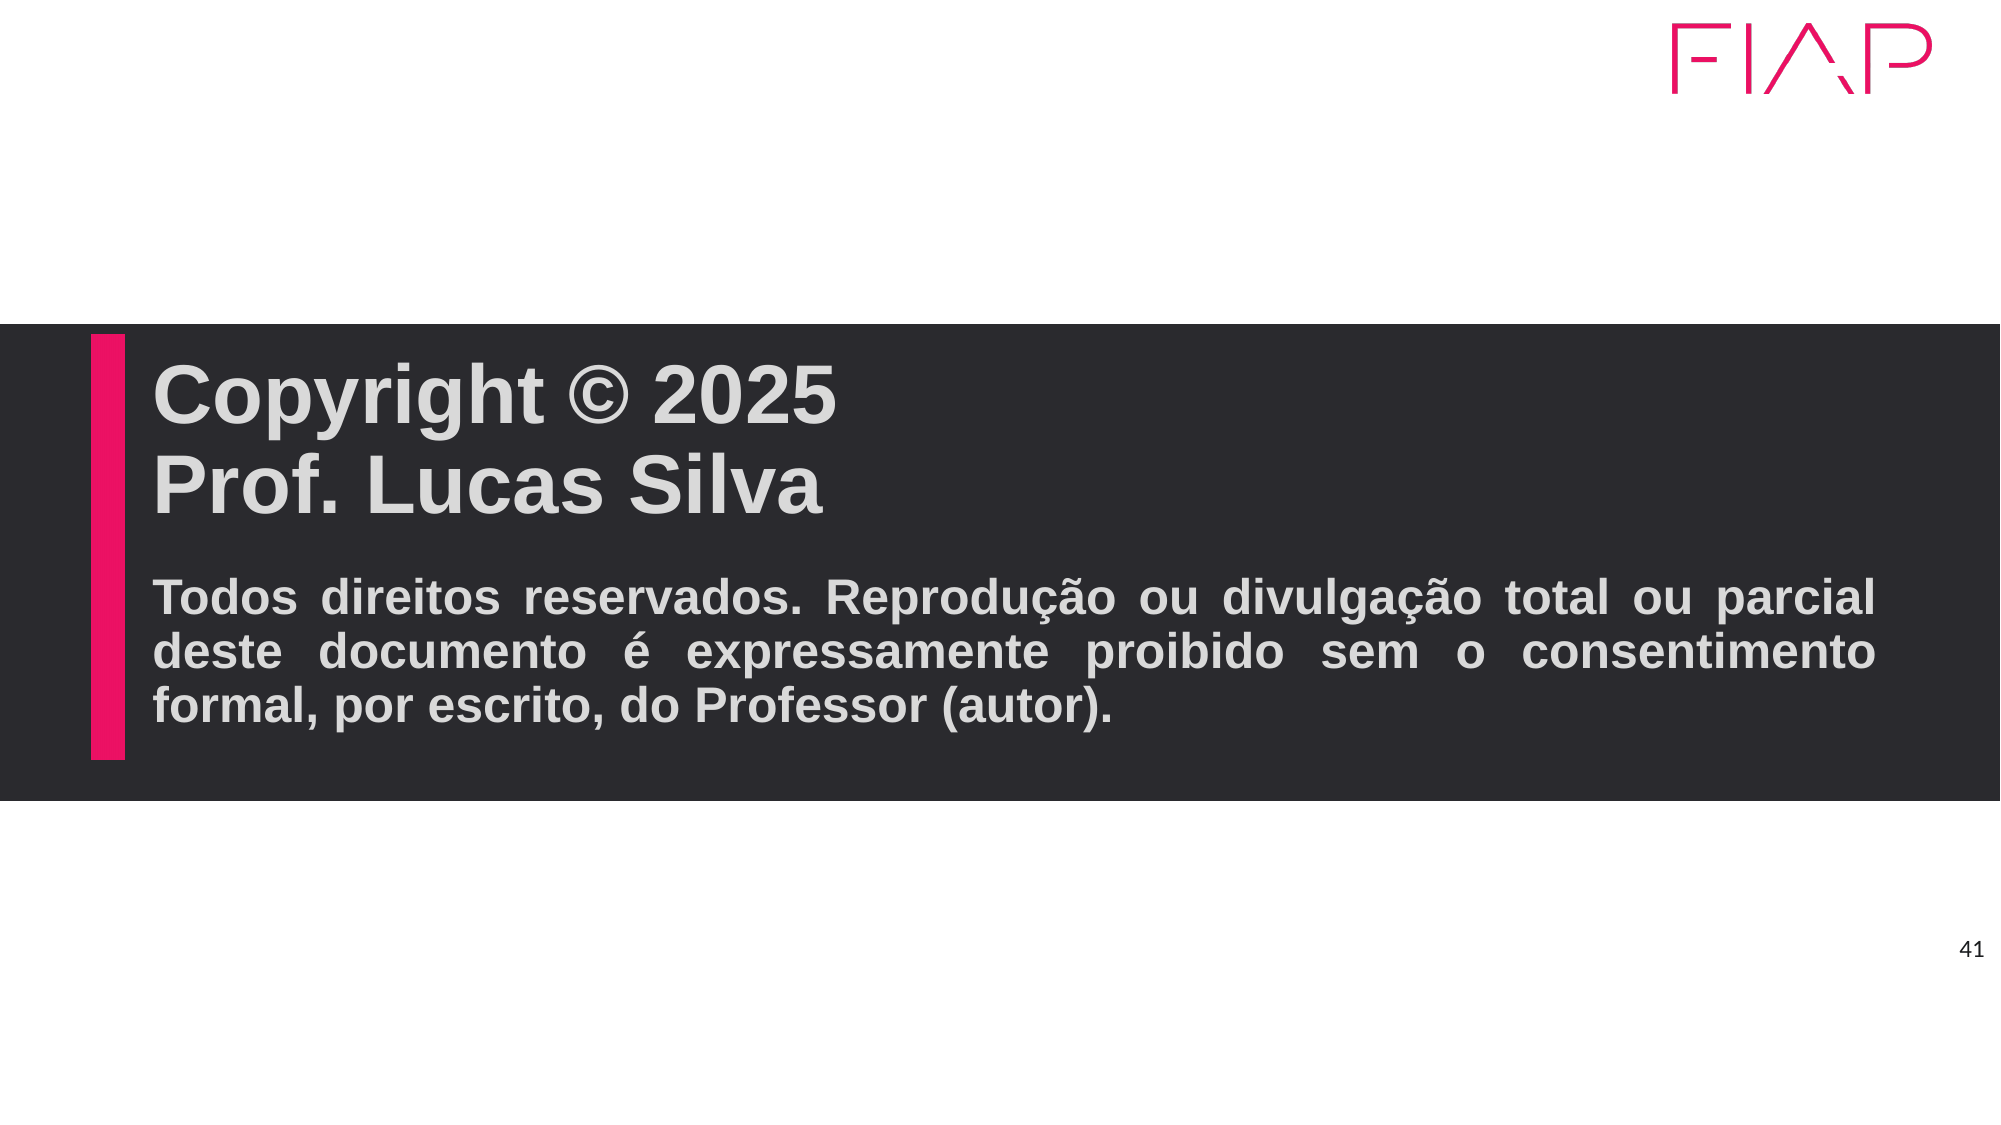

# Copyright © 2025 Prof. Lucas Silva
41